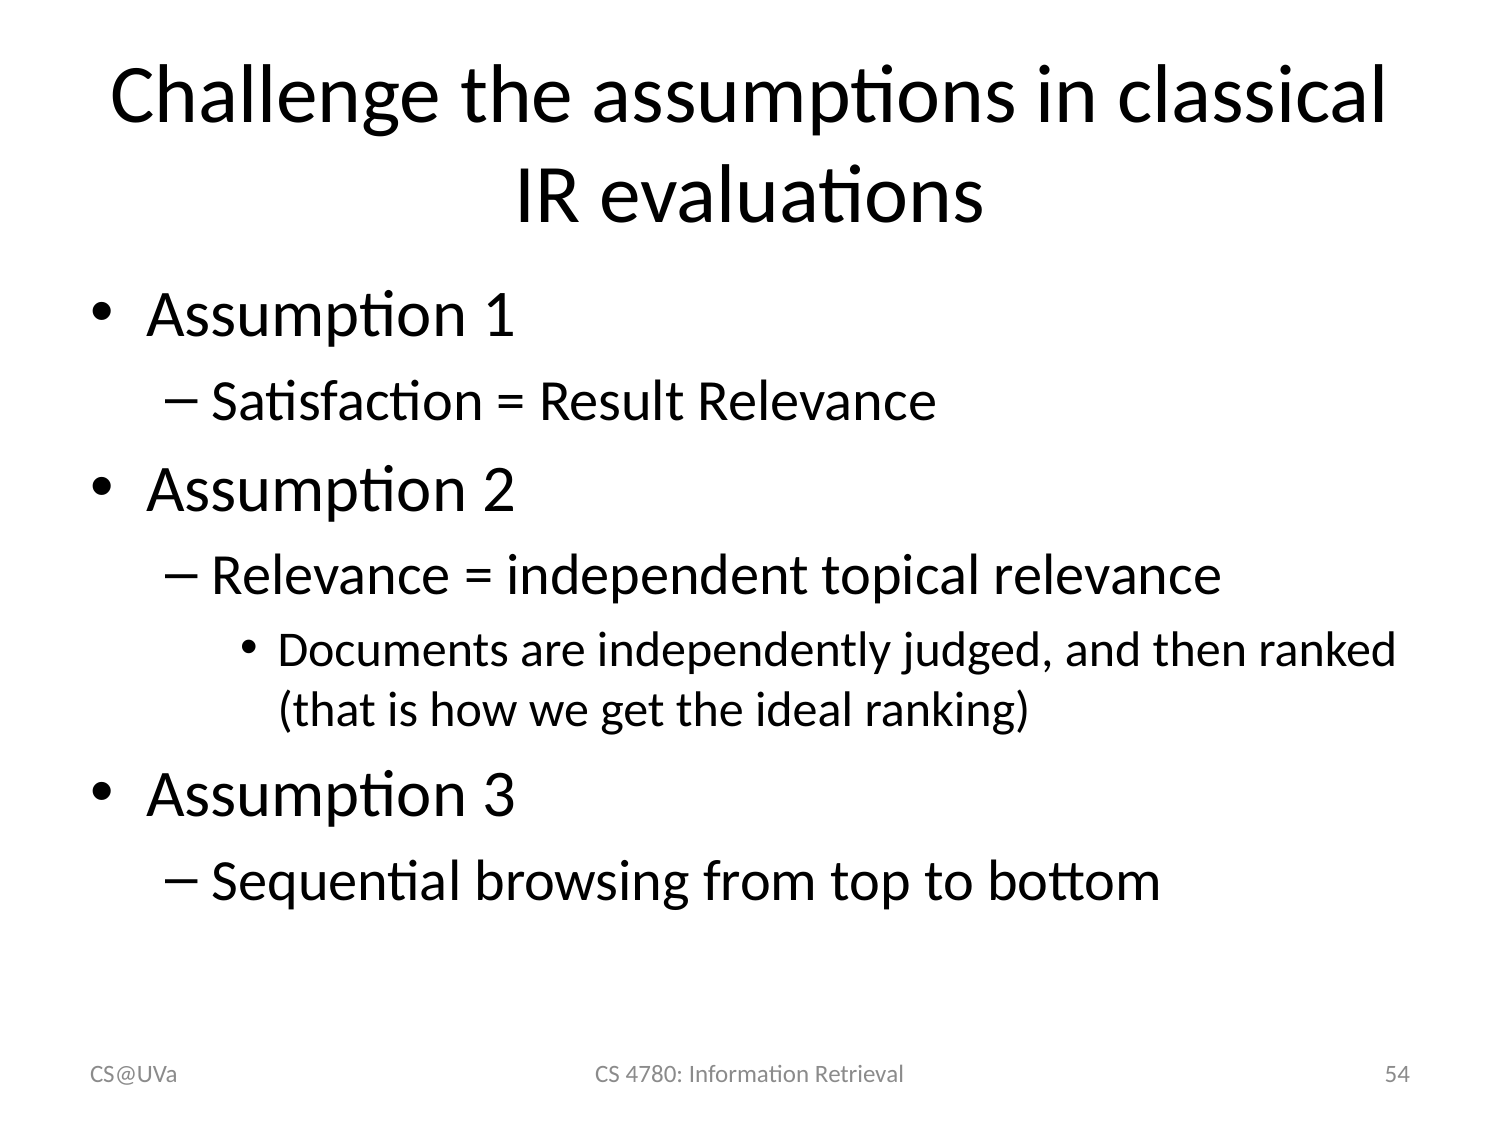

# Challenge the assumptions in classical IR evaluations
Assumption 1
Satisfaction = Result Relevance
Assumption 2
Relevance = independent topical relevance
Documents are independently judged, and then ranked (that is how we get the ideal ranking)
Assumption 3
Sequential browsing from top to bottom

CS@UVa
CS 4780: Information Retrieval
54